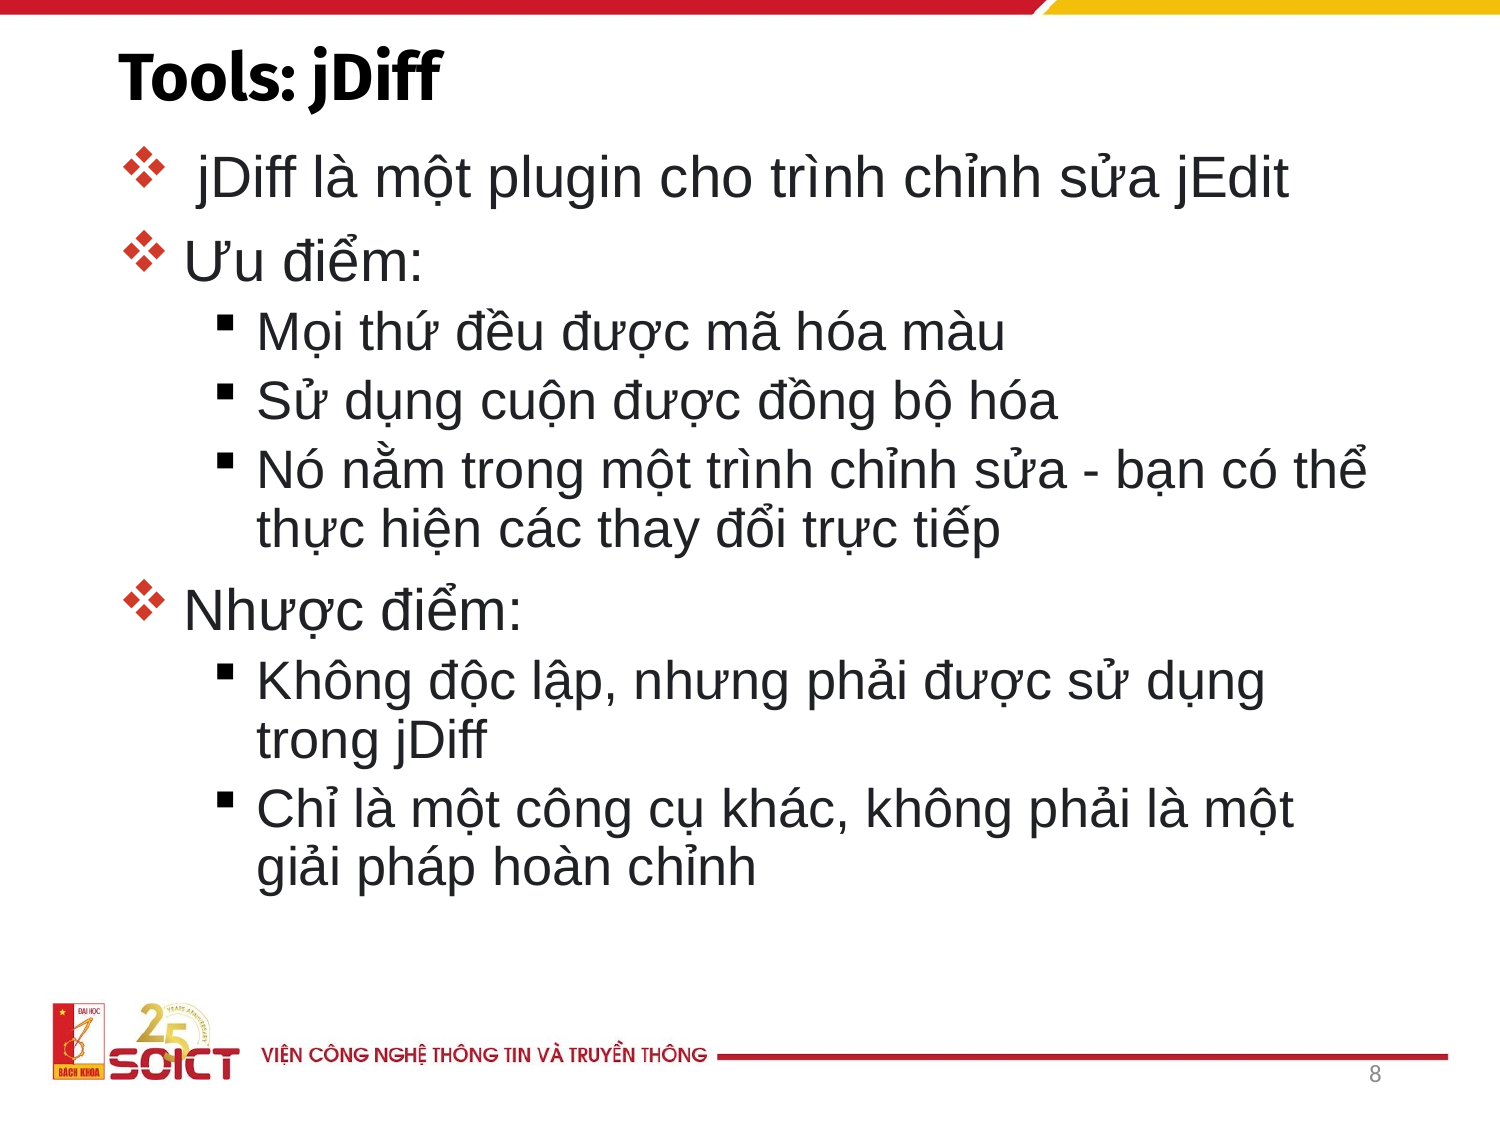

# Tools: jDiff

 jDiff là một plugin cho trình chỉnh sửa jEdit
Ưu điểm:
Mọi thứ đều được mã hóa màu
Sử dụng cuộn được đồng bộ hóa
Nó nằm trong một trình chỉnh sửa - bạn có thể thực hiện các thay đổi trực tiếp
Nhược điểm:
Không độc lập, nhưng phải được sử dụng trong jDiff
Chỉ là một công cụ khác, không phải là một giải pháp hoàn chỉnh

8